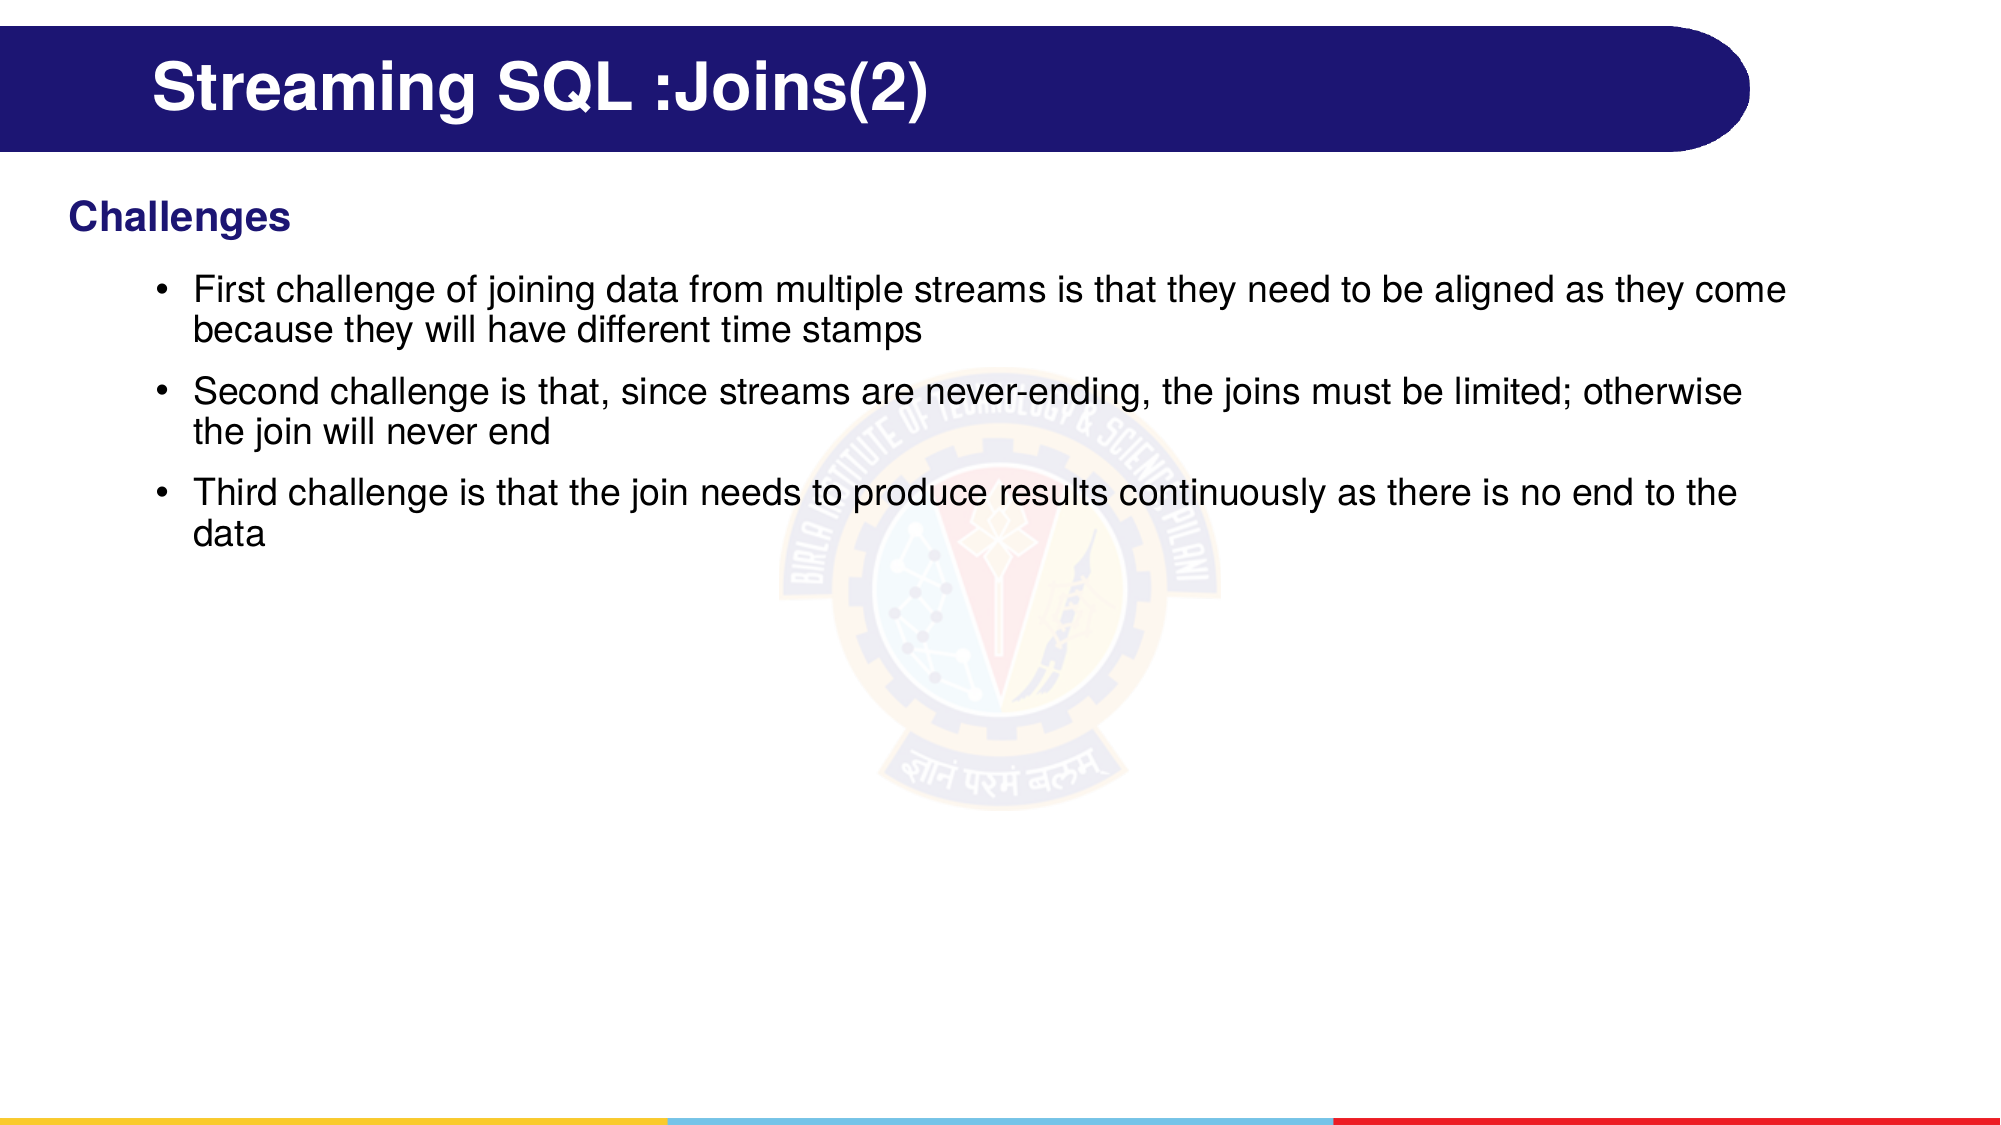

# Streaming SQL :Joins(2)
Challenges
First challenge of joining data from multiple streams is that they need to be aligned as they come because they will have different time stamps
Second challenge is that, since streams are never-ending, the joins must be limited; otherwise the join will never end
Third challenge is that the join needs to produce results continuously as there is no end to the data